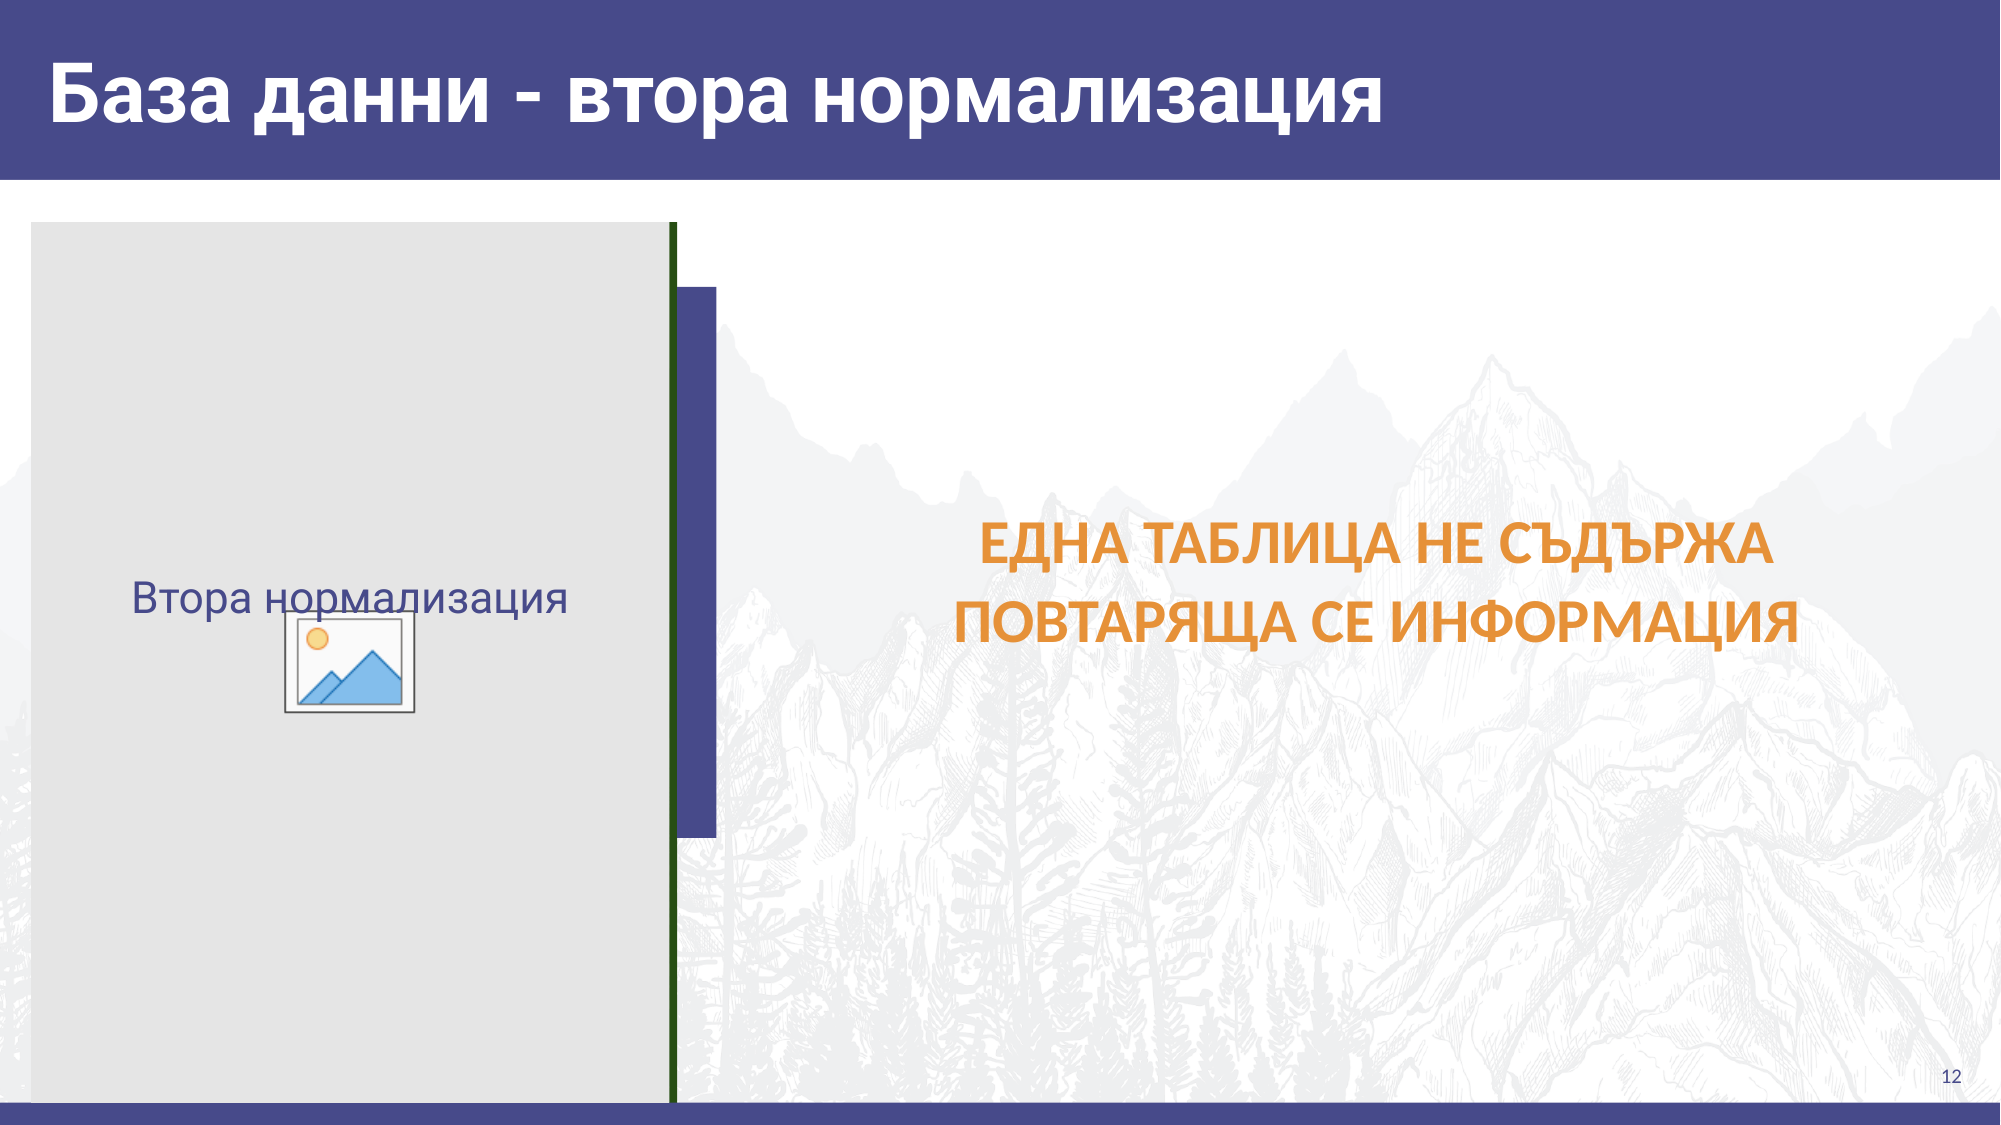

# База данни - втора нормализация

ЕДНА ТАБЛИЦА НЕ СЪДЪРЖА ПОВТАРЯЩА СЕ ИНФОРМАЦИЯ

Втора нормализация

12